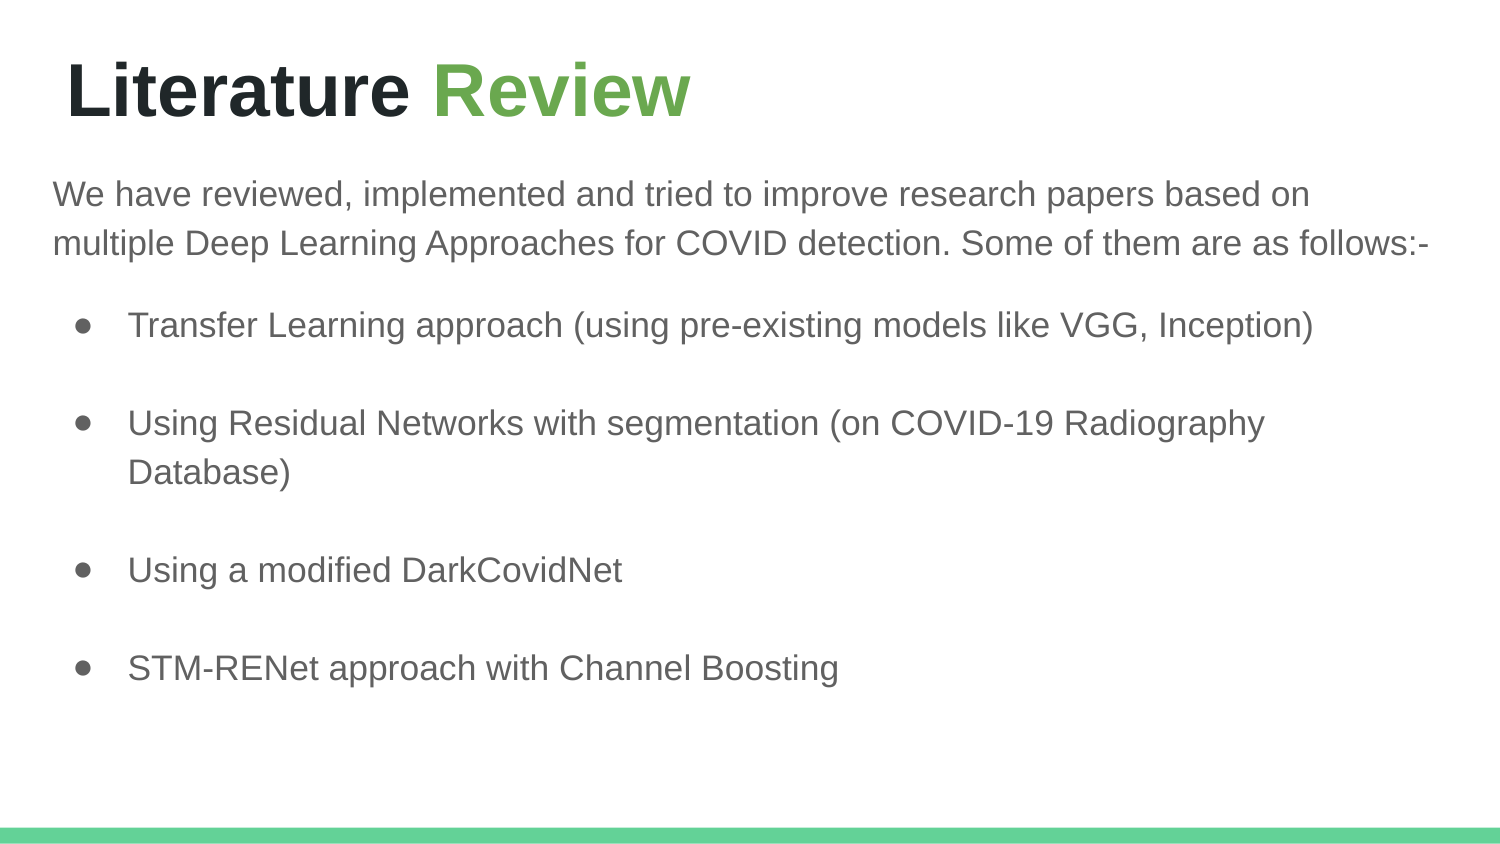

# Literature Review
We have reviewed, implemented and tried to improve research papers based on multiple Deep Learning Approaches for COVID detection. Some of them are as follows:-
Transfer Learning approach (using pre-existing models like VGG, Inception)
Using Residual Networks with segmentation (on COVID-19 Radiography Database)
Using a modified DarkCovidNet
STM-RENet approach with Channel Boosting